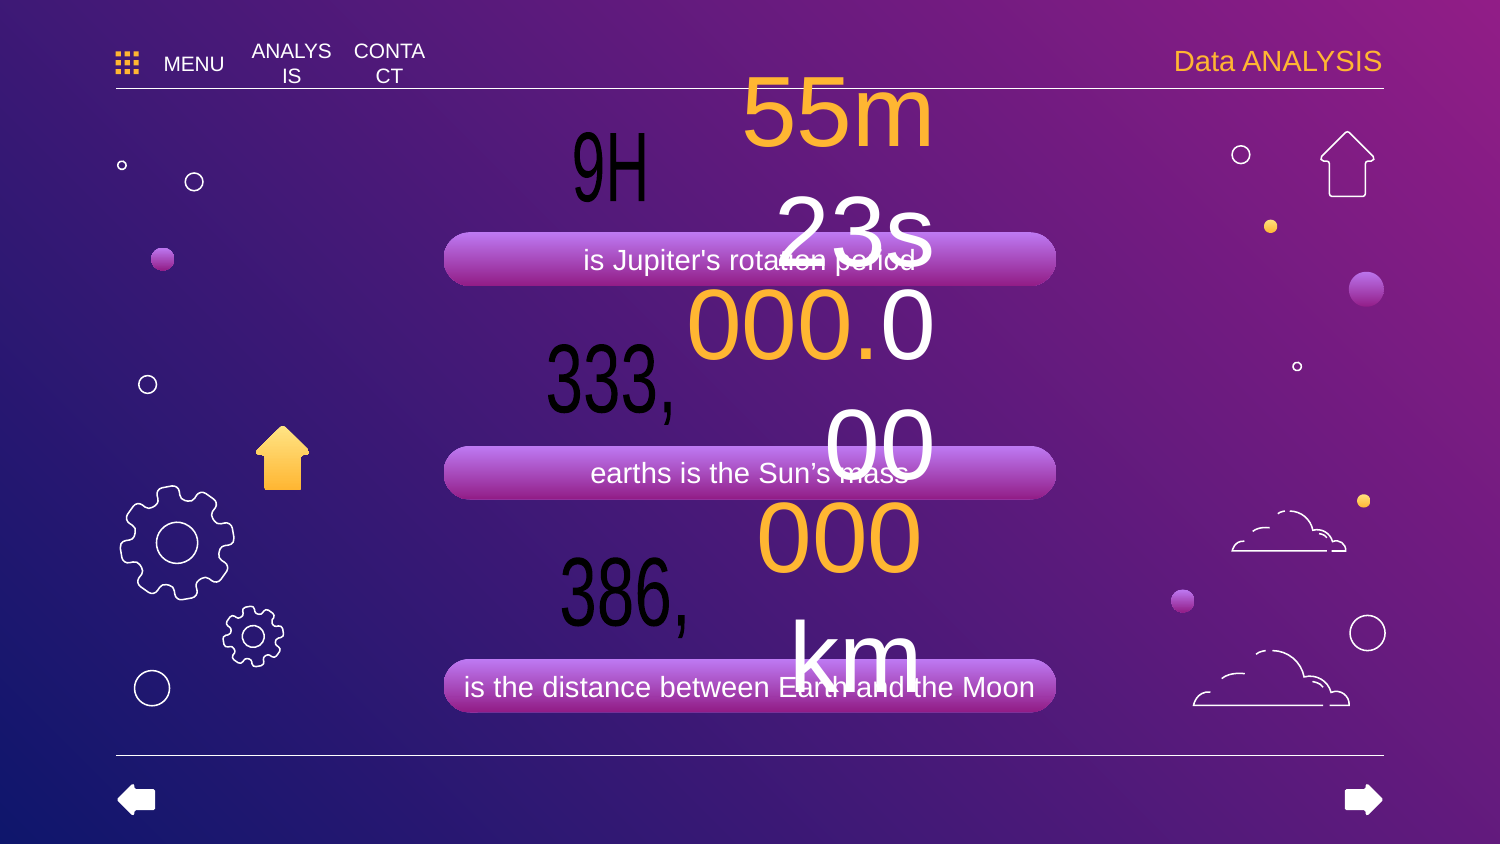

Data ANALYSIS
MENU
ANALYSIS
CONTACT

# 55m 23s

9H

is Jupiter's rotation period

000.000
333,

earths is the Sun’s mass

000 km
386,

is the distance between Earth and the Moon